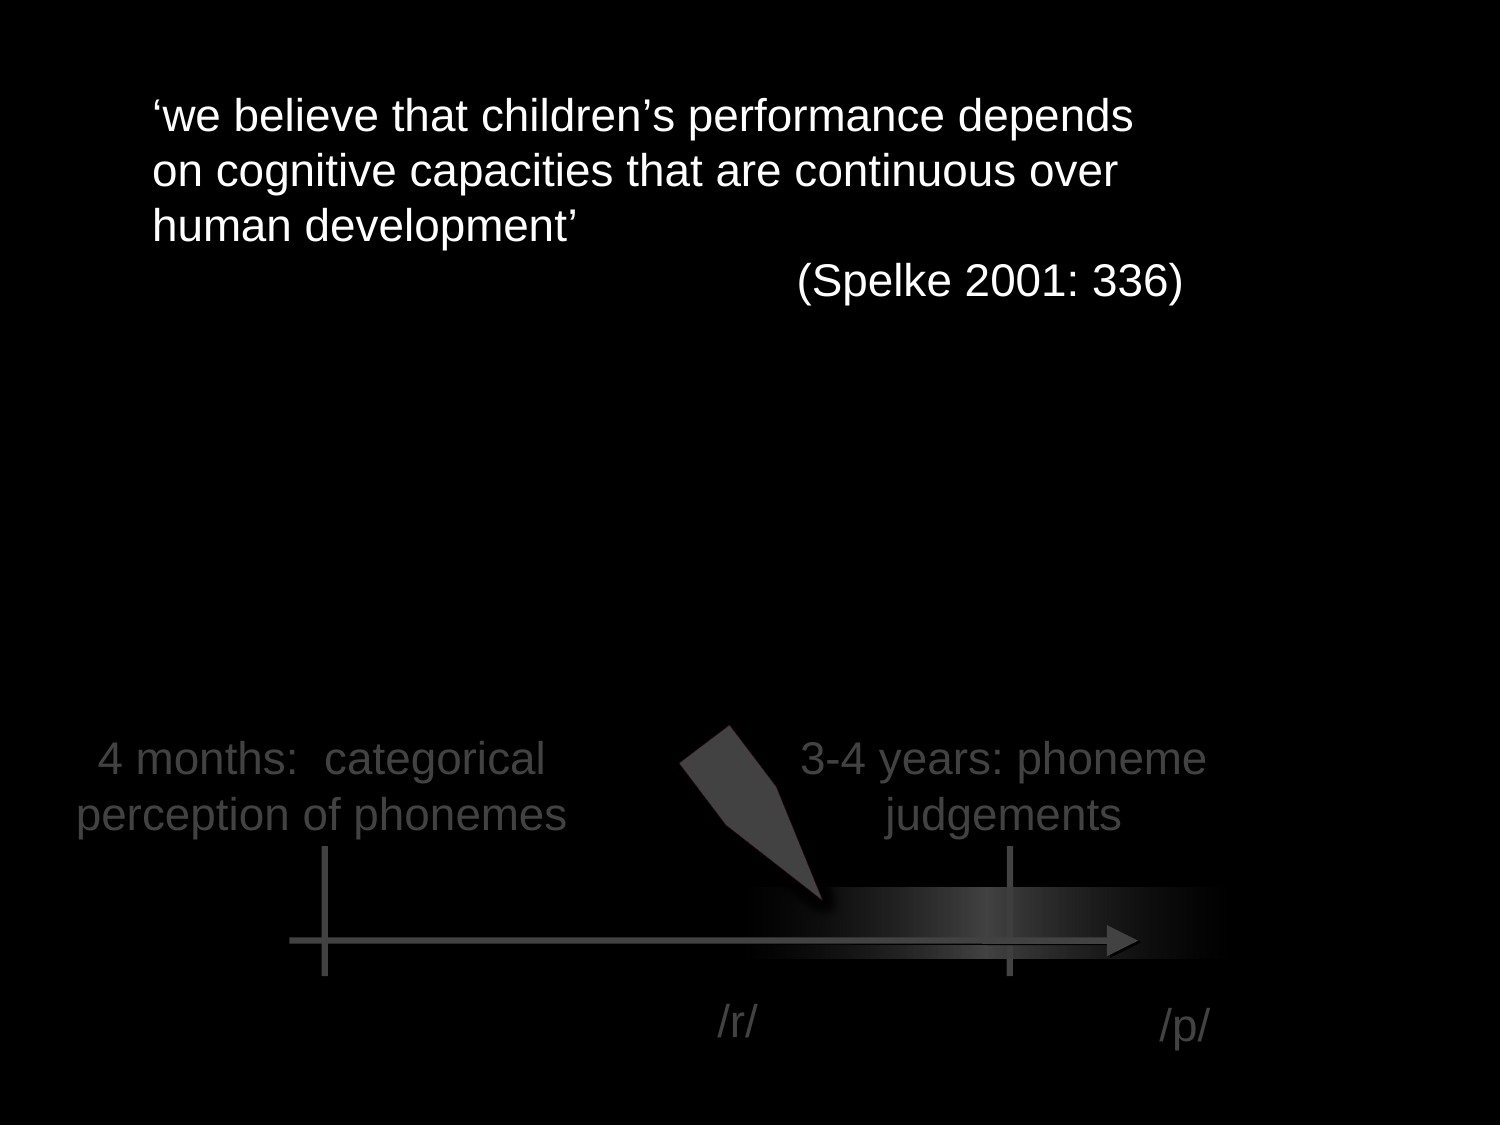

‘we believe that children’s performance depends on cognitive capacities that are continuous over human development’
(Spelke 2001: 336)

4 months:  categorical perception of phonemes
3-4 years: phoneme judgements

/r/
/p/